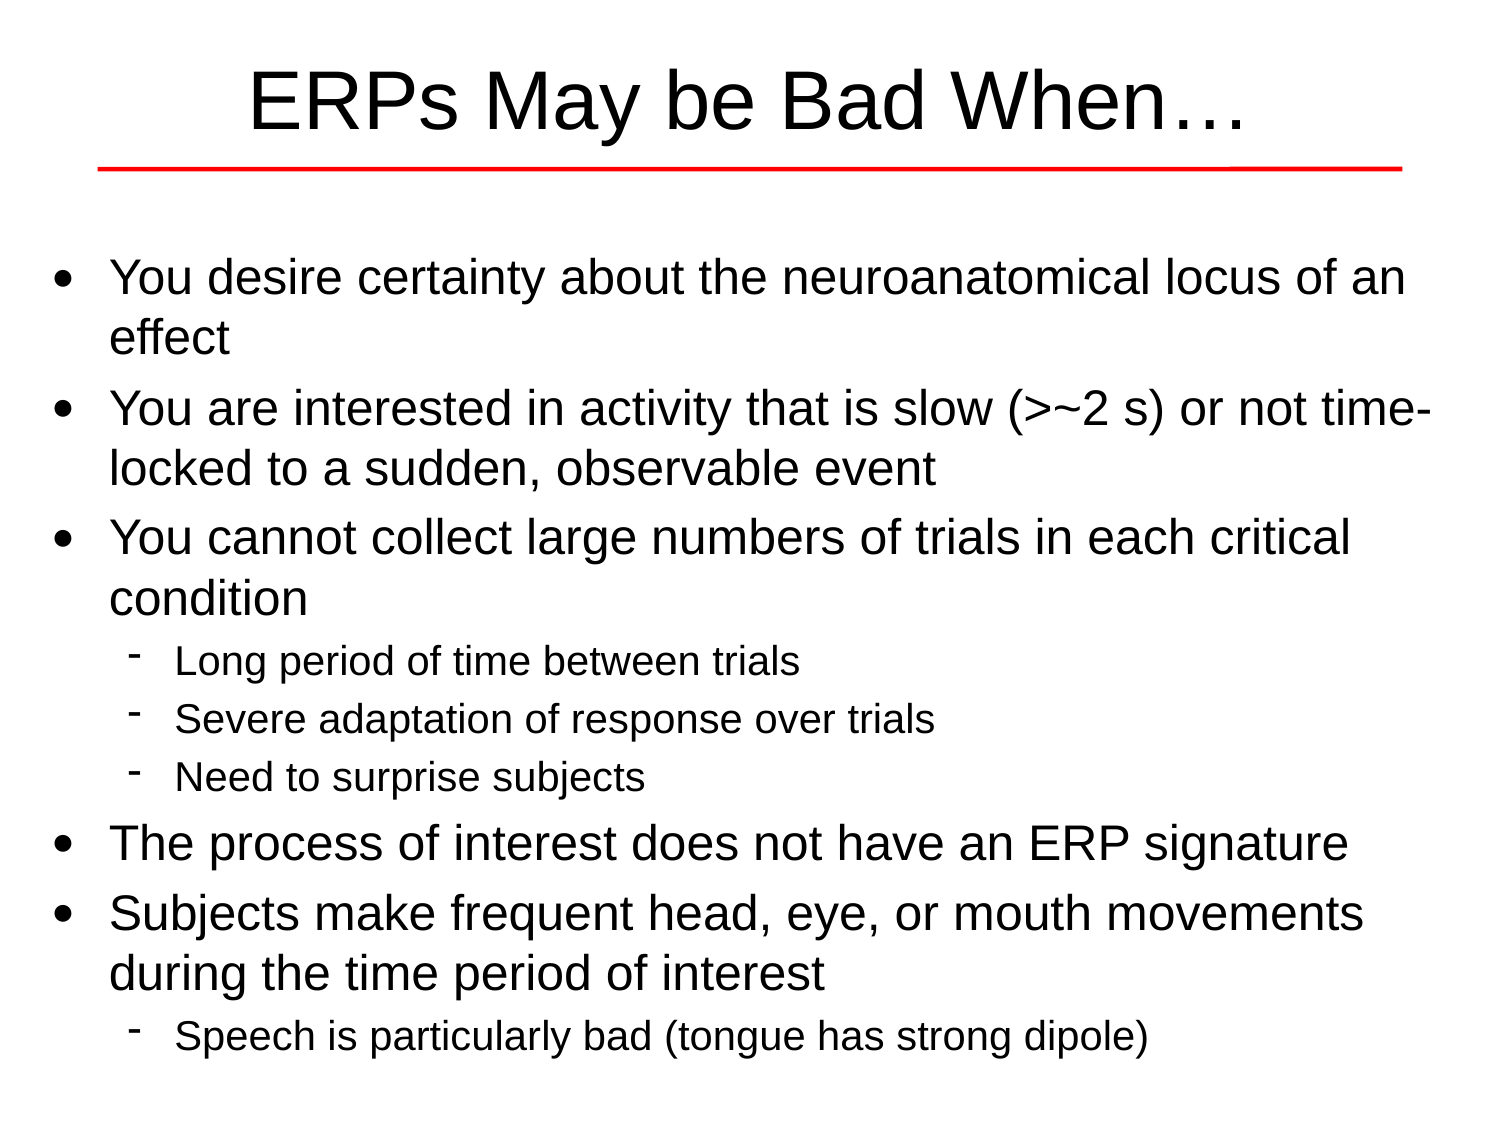

# ERPs May be Bad When…
You desire certainty about the neuroanatomical locus of an effect
You are interested in activity that is slow (>~2 s) or not time-locked to a sudden, observable event
You cannot collect large numbers of trials in each critical condition
Long period of time between trials
Severe adaptation of response over trials
Need to surprise subjects
The process of interest does not have an ERP signature
Subjects make frequent head, eye, or mouth movements during the time period of interest
Speech is particularly bad (tongue has strong dipole)